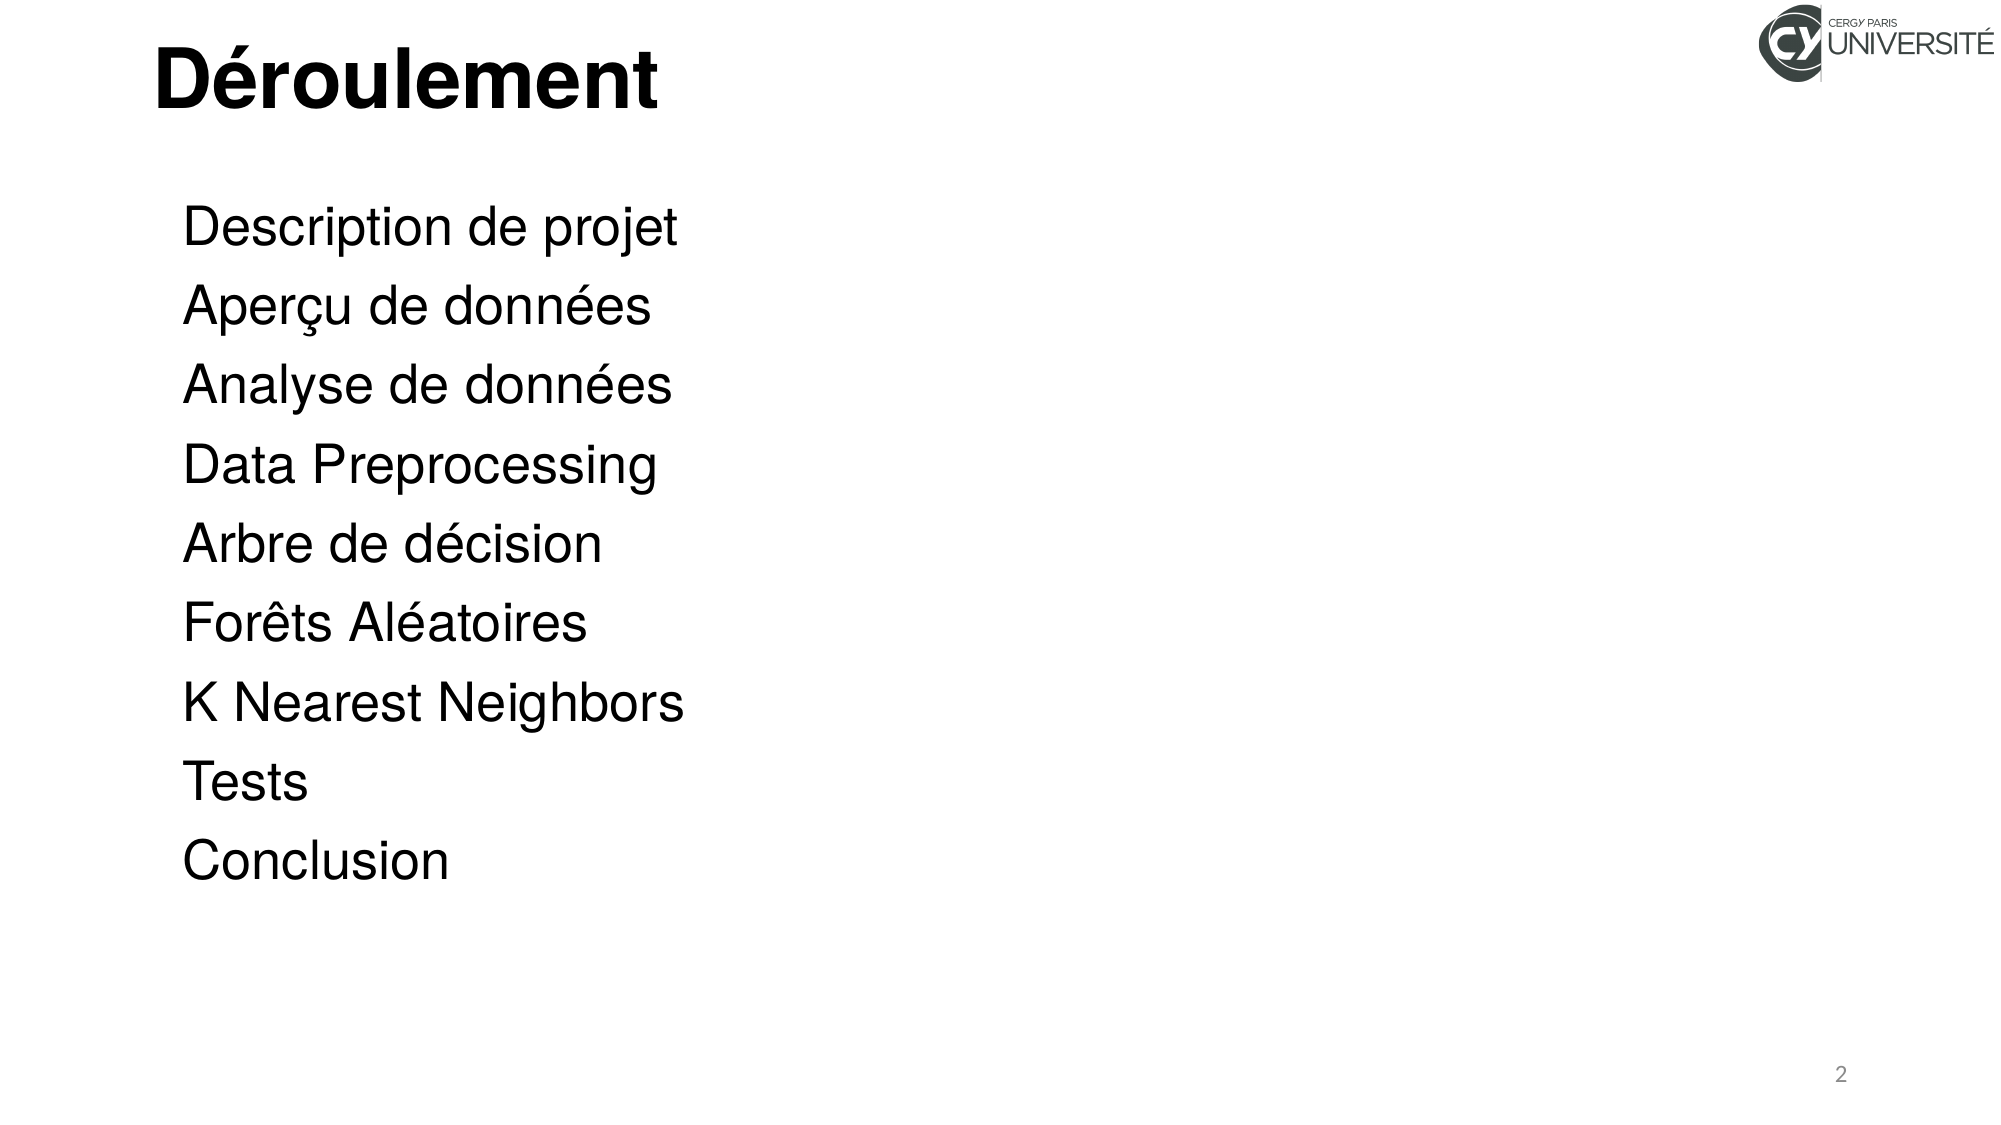

# Déroulement
  Description de projet
  Aperçu de données
  Analyse de données
  Data Preprocessing
  Arbre de décision
  Forêts Aléatoires
  K Nearest Neighbors
  Tests
  Conclusion

2